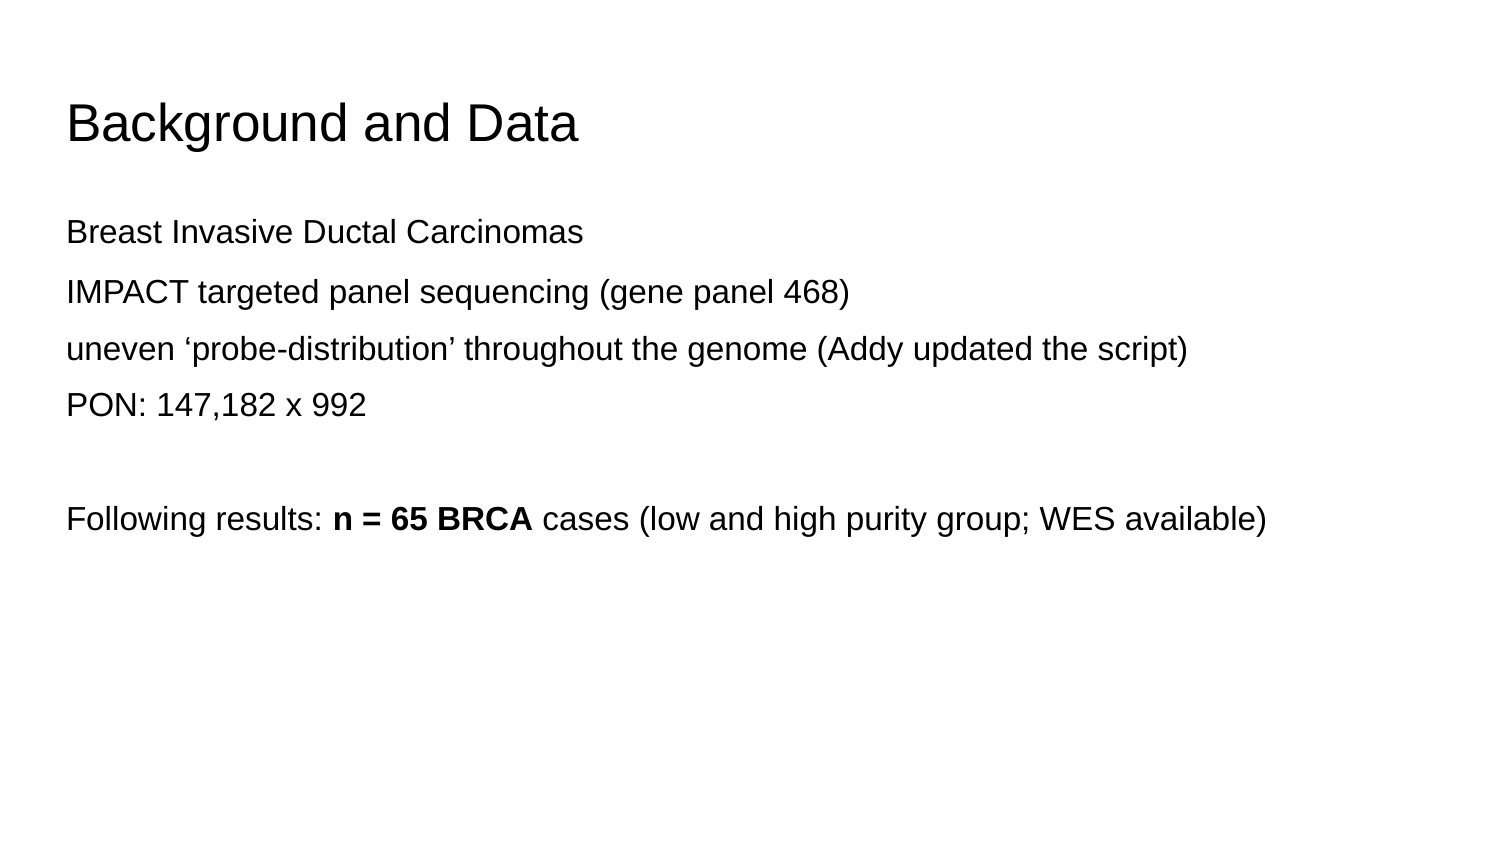

# Background and Data
Breast Invasive Ductal Carcinomas
IMPACT targeted panel sequencing (gene panel 468)
uneven ‘probe-distribution’ throughout the genome (Addy updated the script)
PON: 147,182 x 992

Following results: n = 65 BRCA cases (low and high purity group; WES available)